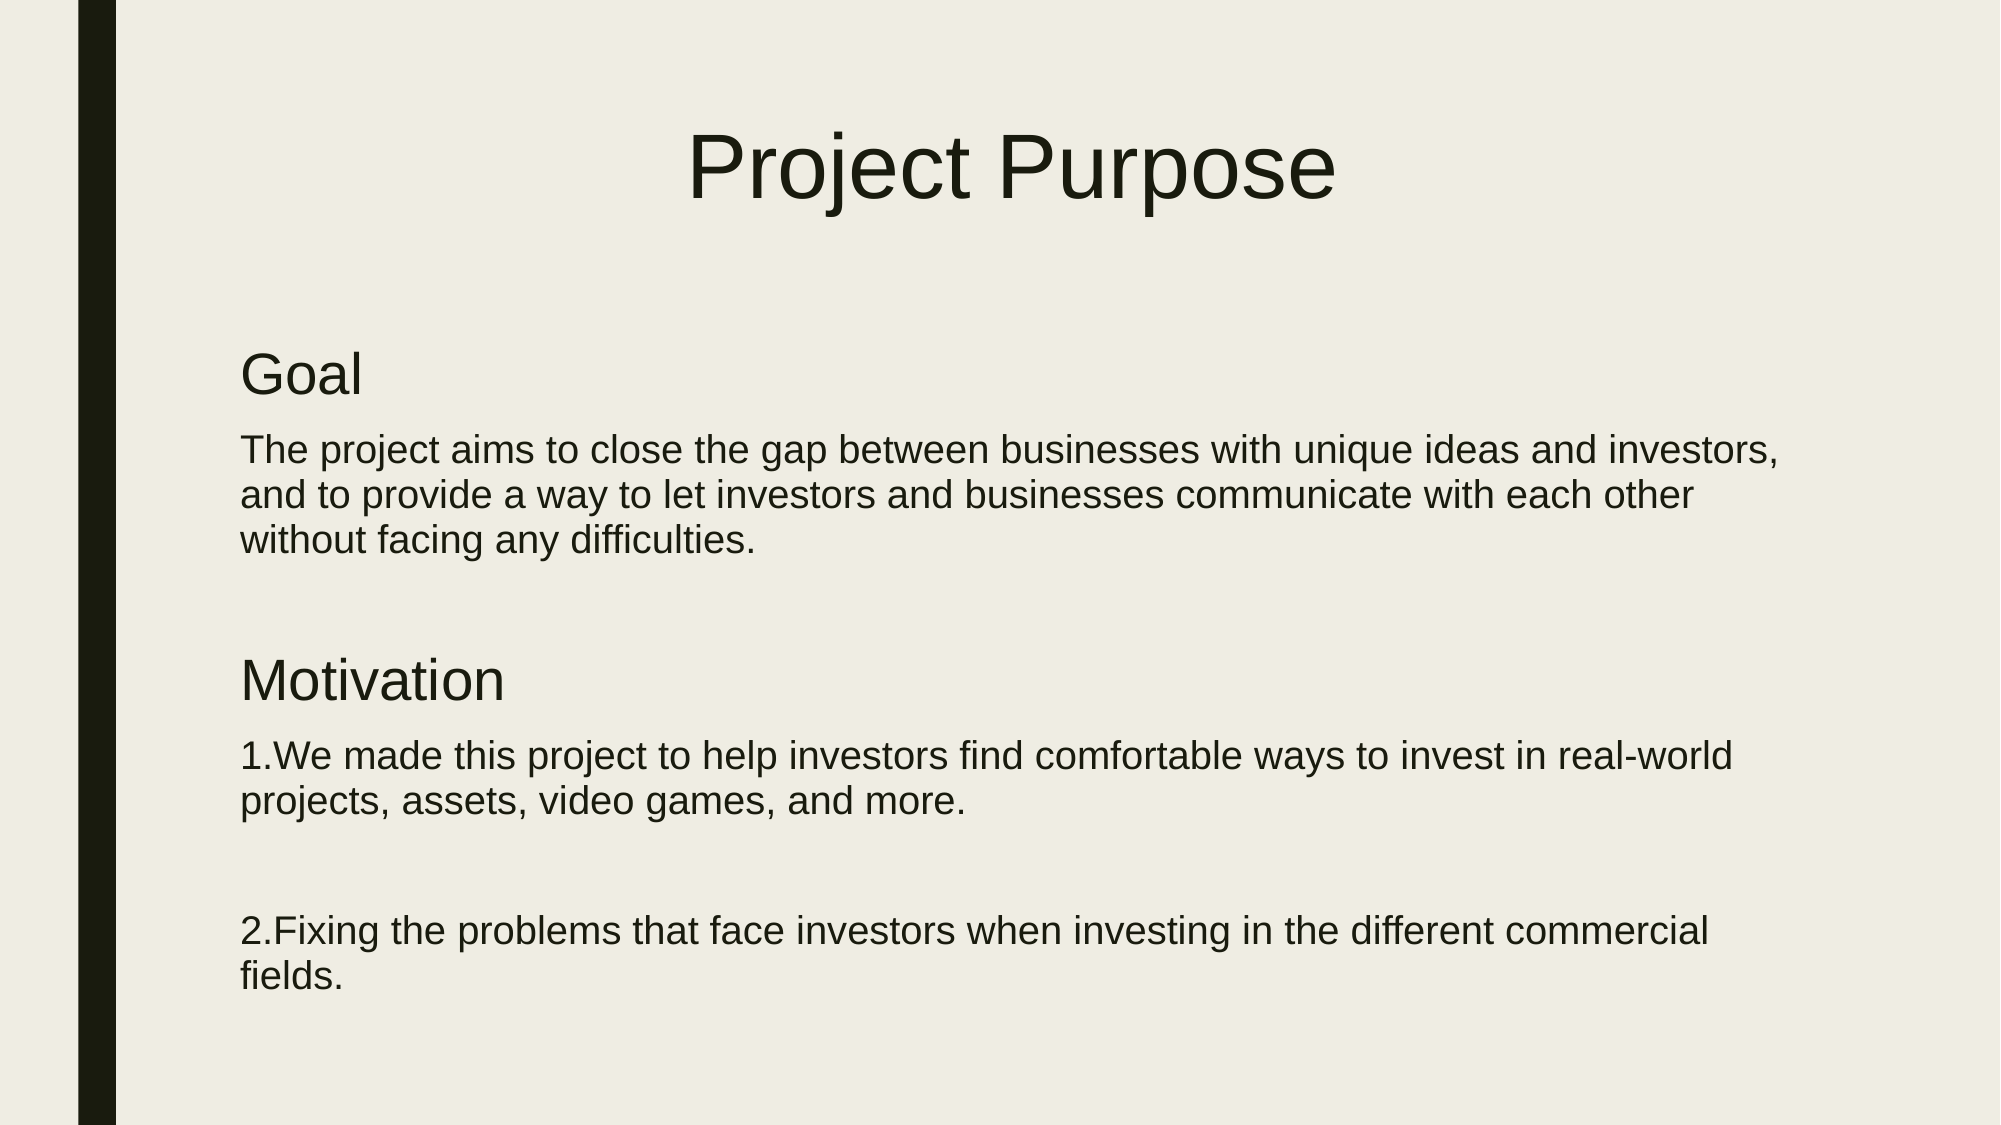

# Project Purpose
Goal
The project aims to close the gap between businesses with unique ideas and investors, and to provide a way to let investors and businesses communicate with each other without facing any difficulties.

Motivation
1.We made this project to help investors find comfortable ways to invest in real-world projects, assets, video games, and more.

2.Fixing the problems that face investors when investing in the different commercial fields.